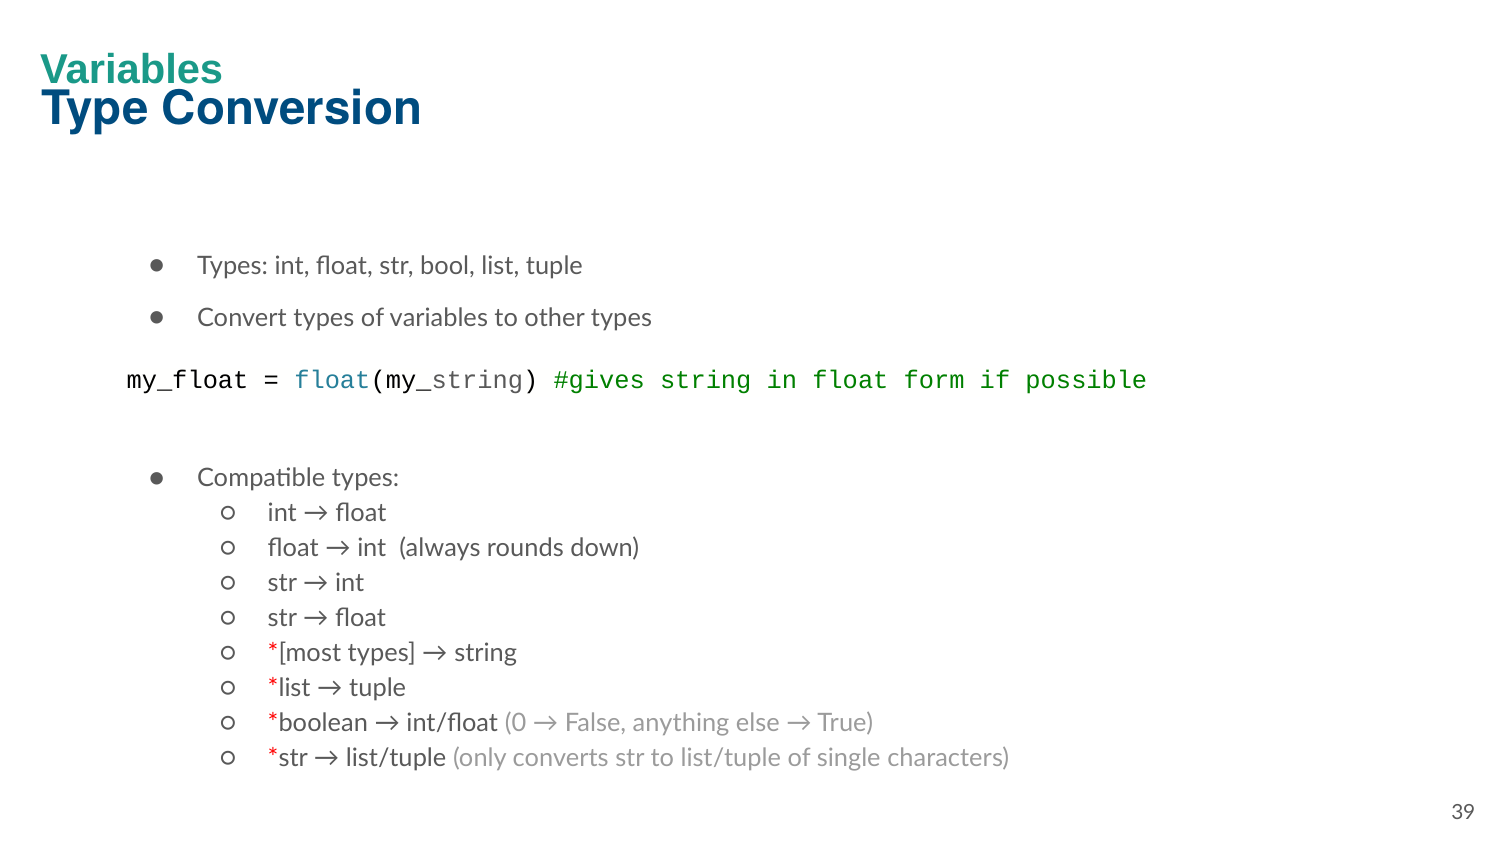

Variables
# Type Conversion
Types: int, float, str, bool, list, tuple
Convert types of variables to other types
my_float = float(my_string) #gives string in float form if possible

Compatible types:
int → float
float → int  (always rounds down)
str → int
str → float
*[most types] → string
*list → tuple
*boolean → int/float (0 → False, anything else → True)
*str → list/tuple (only converts str to list/tuple of single characters)
39